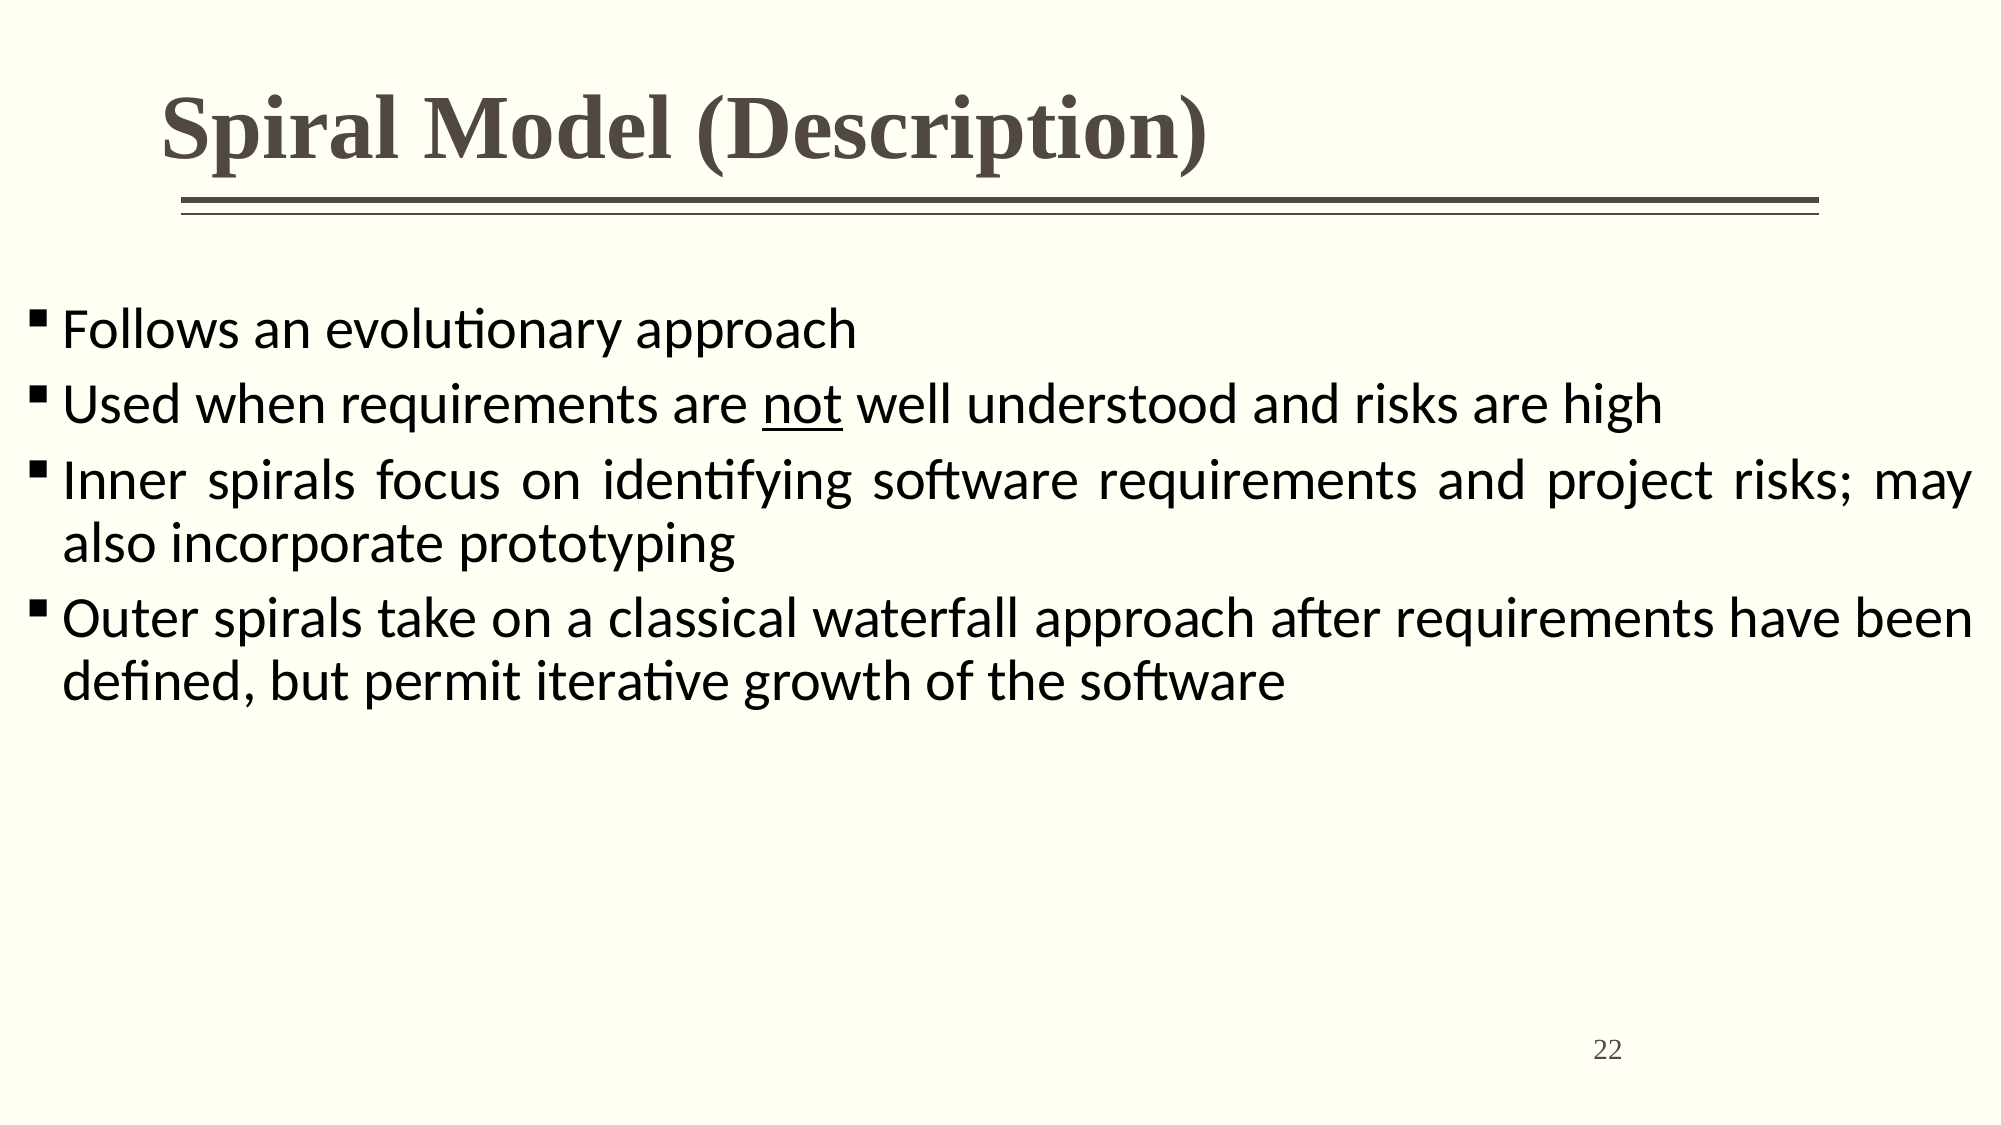

# Spiral Model (Description)
Follows an evolutionary approach
Used when requirements are not well understood and risks are high
Inner spirals focus on identifying software requirements and project risks; may also incorporate prototyping
Outer spirals take on a classical waterfall approach after requirements have been defined, but permit iterative growth of the software
22